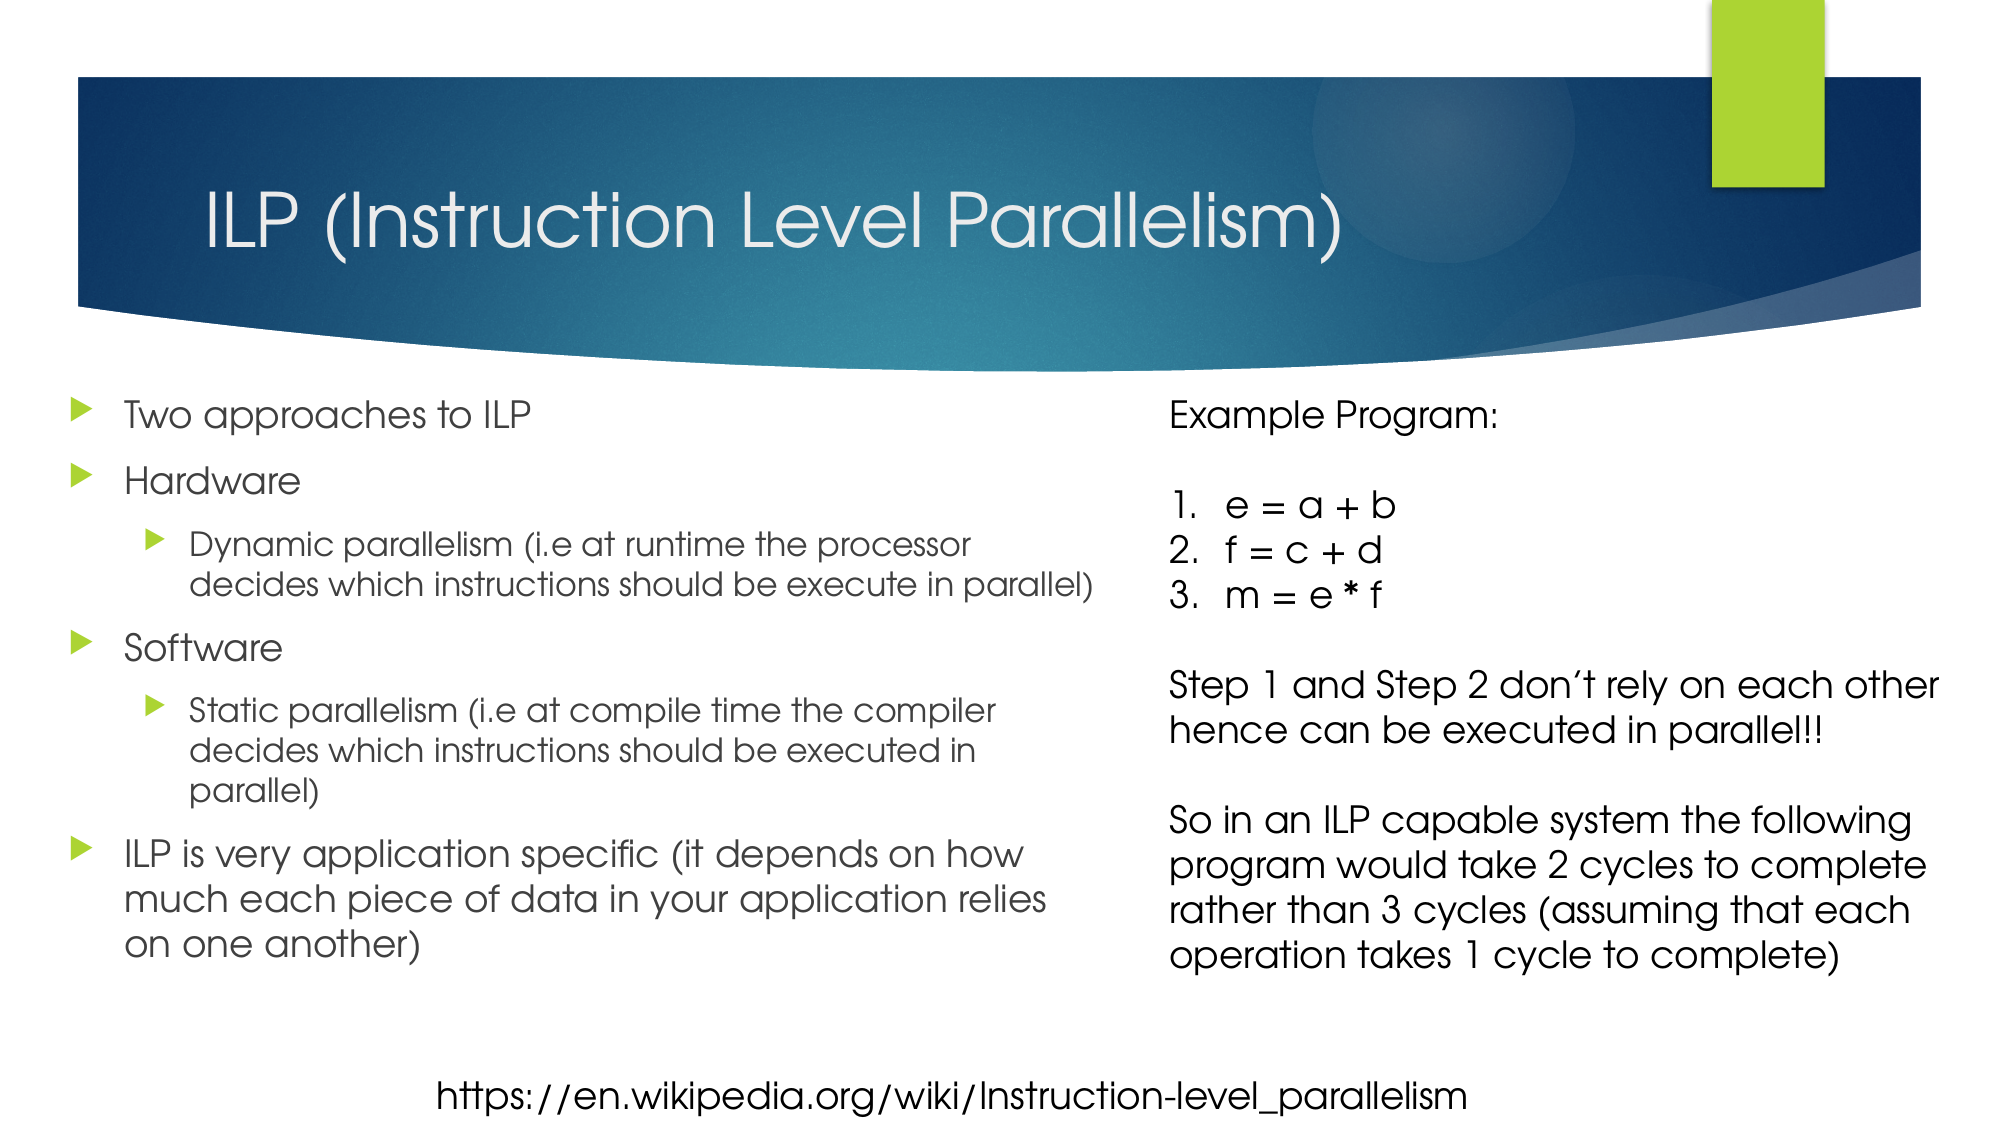

# ILP (Instruction Level Parallelism)
Two approaches to ILP
Hardware
Dynamic parallelism (i.e at runtime the processor decides which instructions should be execute in parallel)
Software
Static parallelism (i.e at compile time the compiler decides which instructions should be executed in parallel)
ILP is very application specific (it depends on how much each piece of data in your application relies on one another)

Example Program:

e = a + b
f = c + d
m = e * f

Step 1 and Step 2 don’t rely on each other hence can be executed in parallel!!

So in an ILP capable system the following program would take 2 cycles to complete rather than 3 cycles (assuming that each operation takes 1 cycle to complete)
https://en.wikipedia.org/wiki/Instruction-level_parallelism